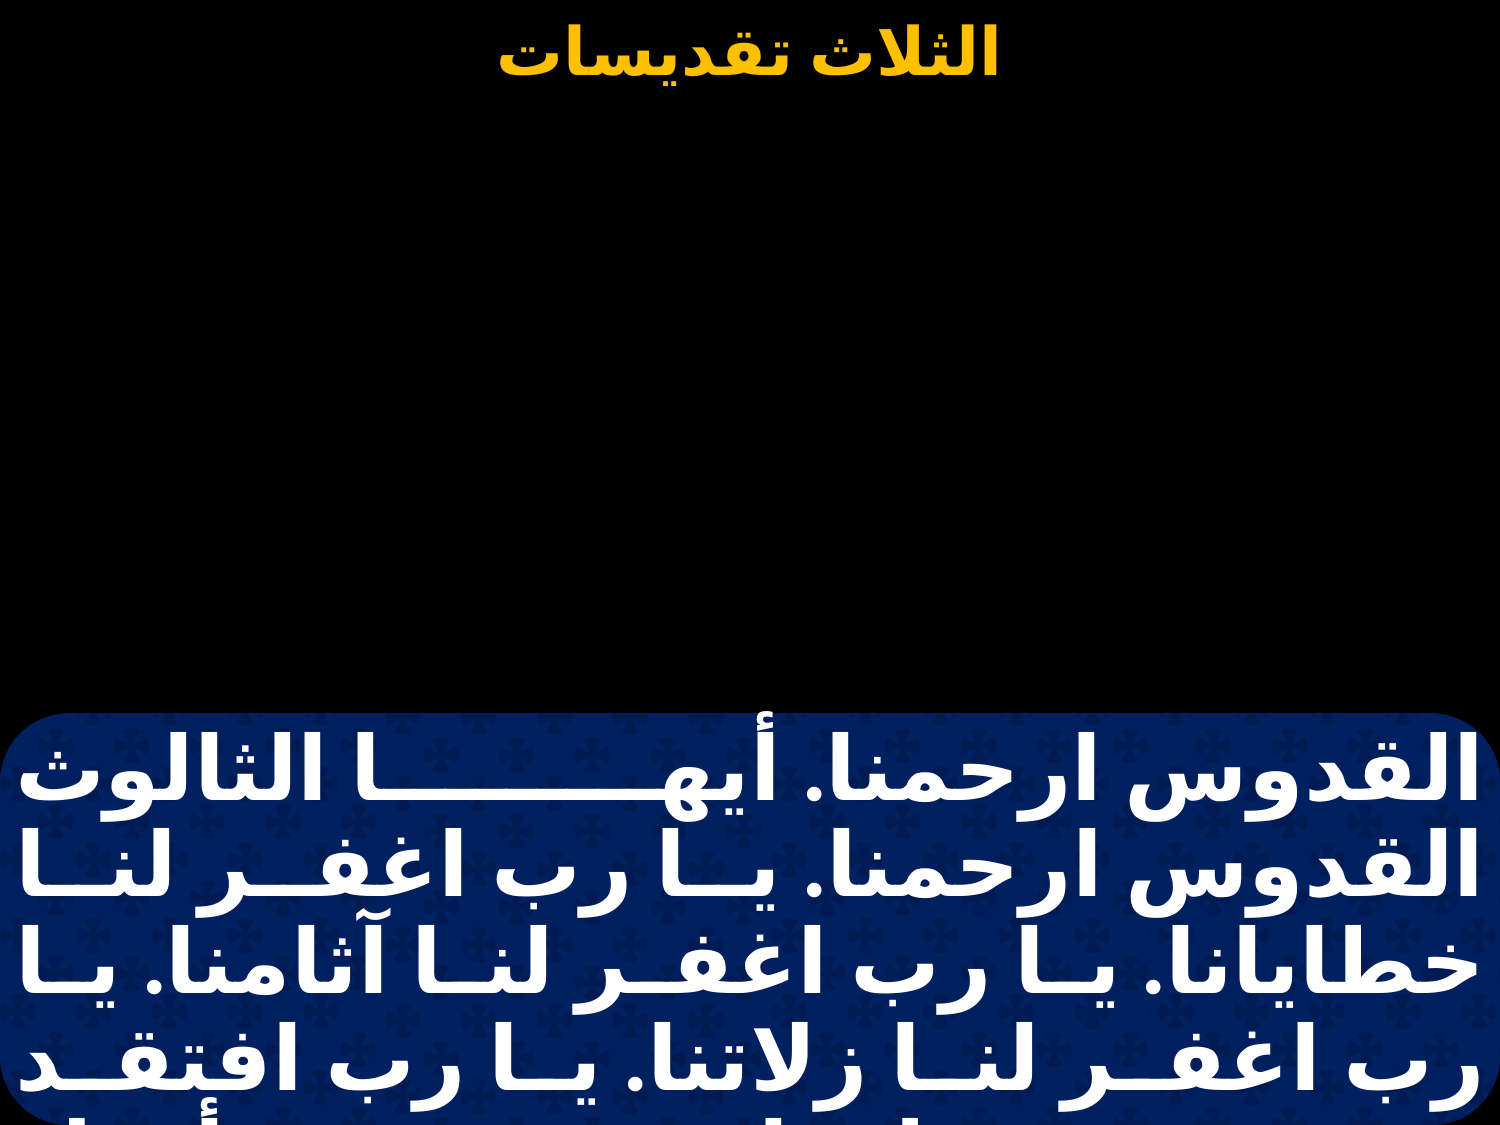

#
القدوس ارحمنا. أيها الثالوث القدوس ارحمنا. يا رب اغفر لنا خطايانا. يا رب اغفر لنا آثامنا. يا رب اغفر لنا زلاتنا. يا رب افتقد مرضى شعبك، اشفهم من أجل اسمك القدوس. آباؤنا وإخوتنا الذين رقدوا،